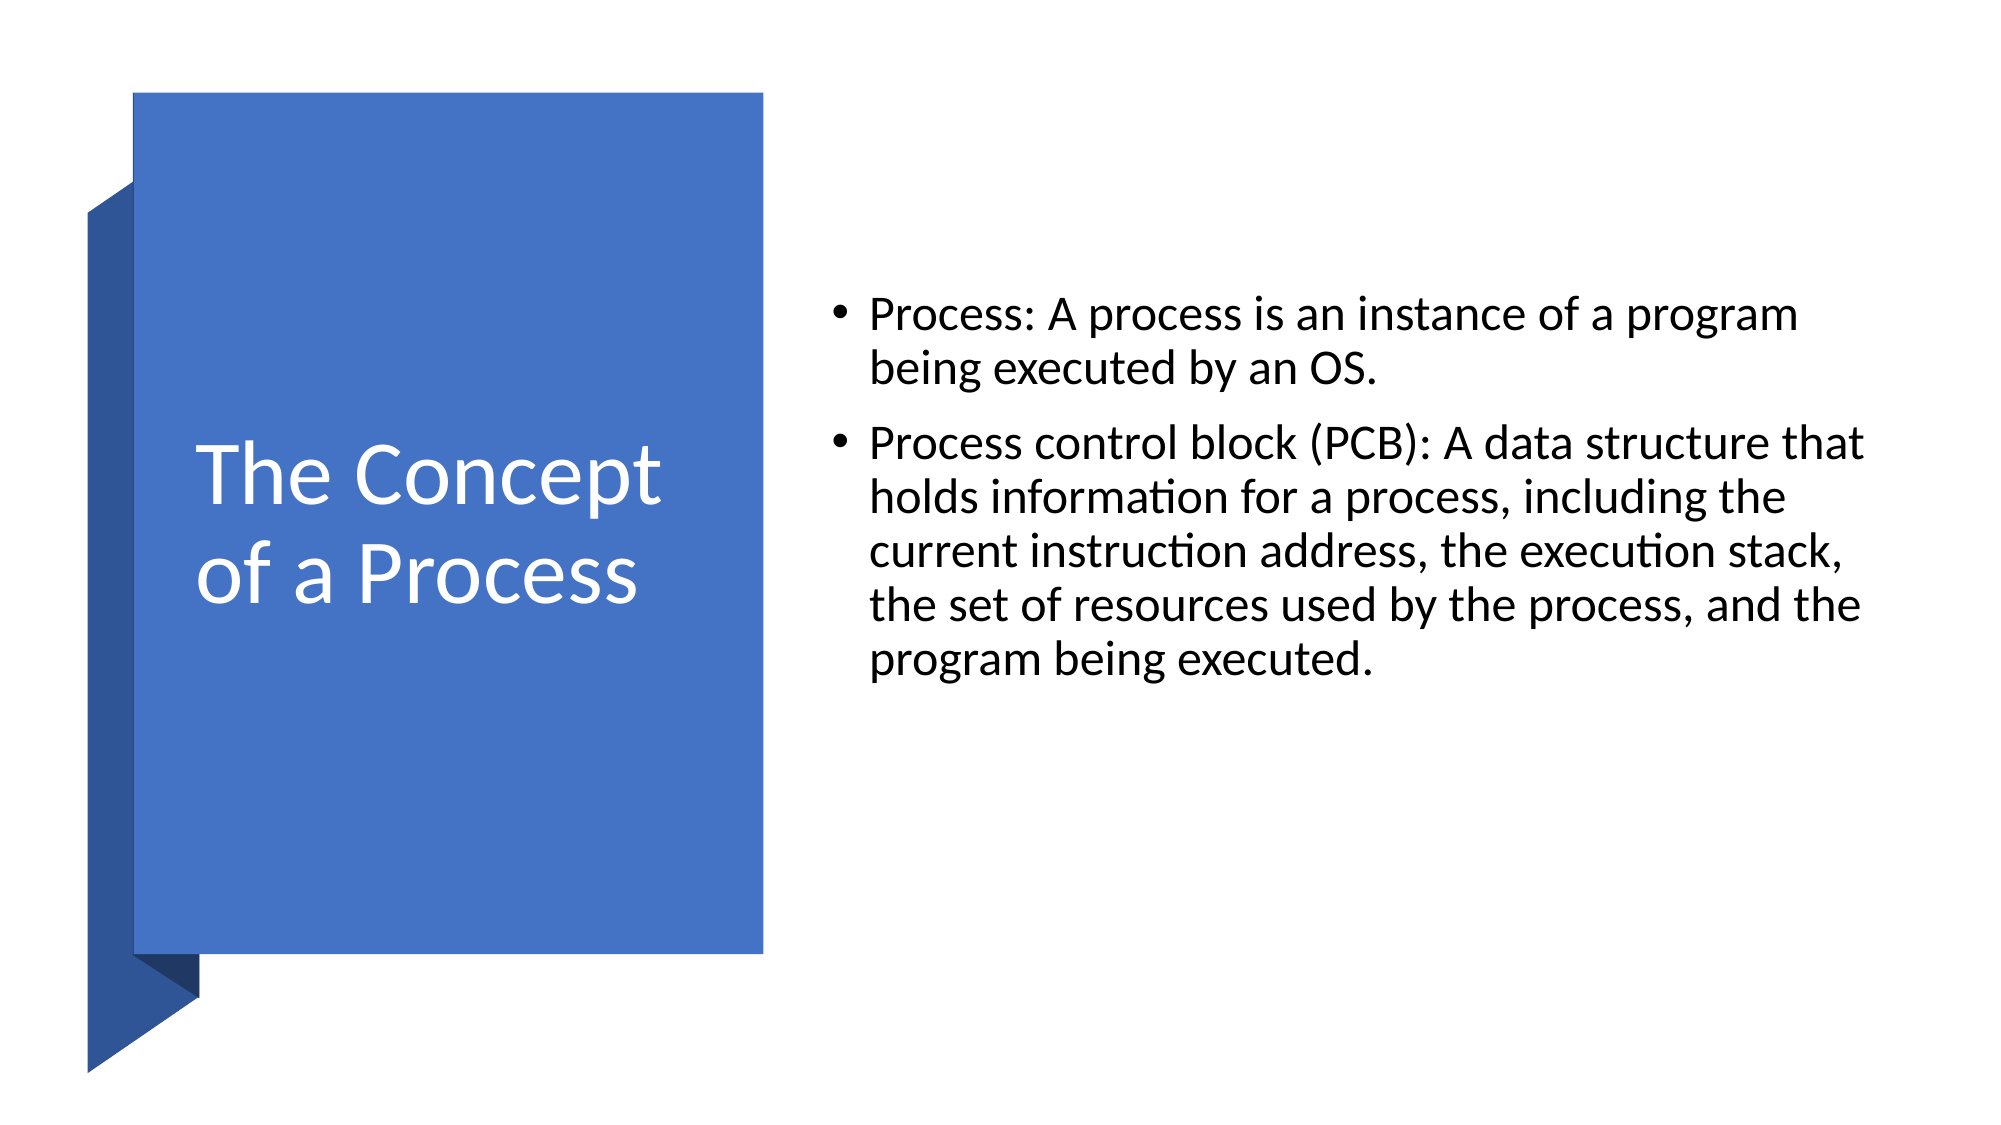

# The Concept of a Process
Process: A process is an instance of a program being executed by an OS.
Process control block (PCB): A data structure that holds information for a process, including the current instruction address, the execution stack, the set of resources used by the process, and the program being executed.